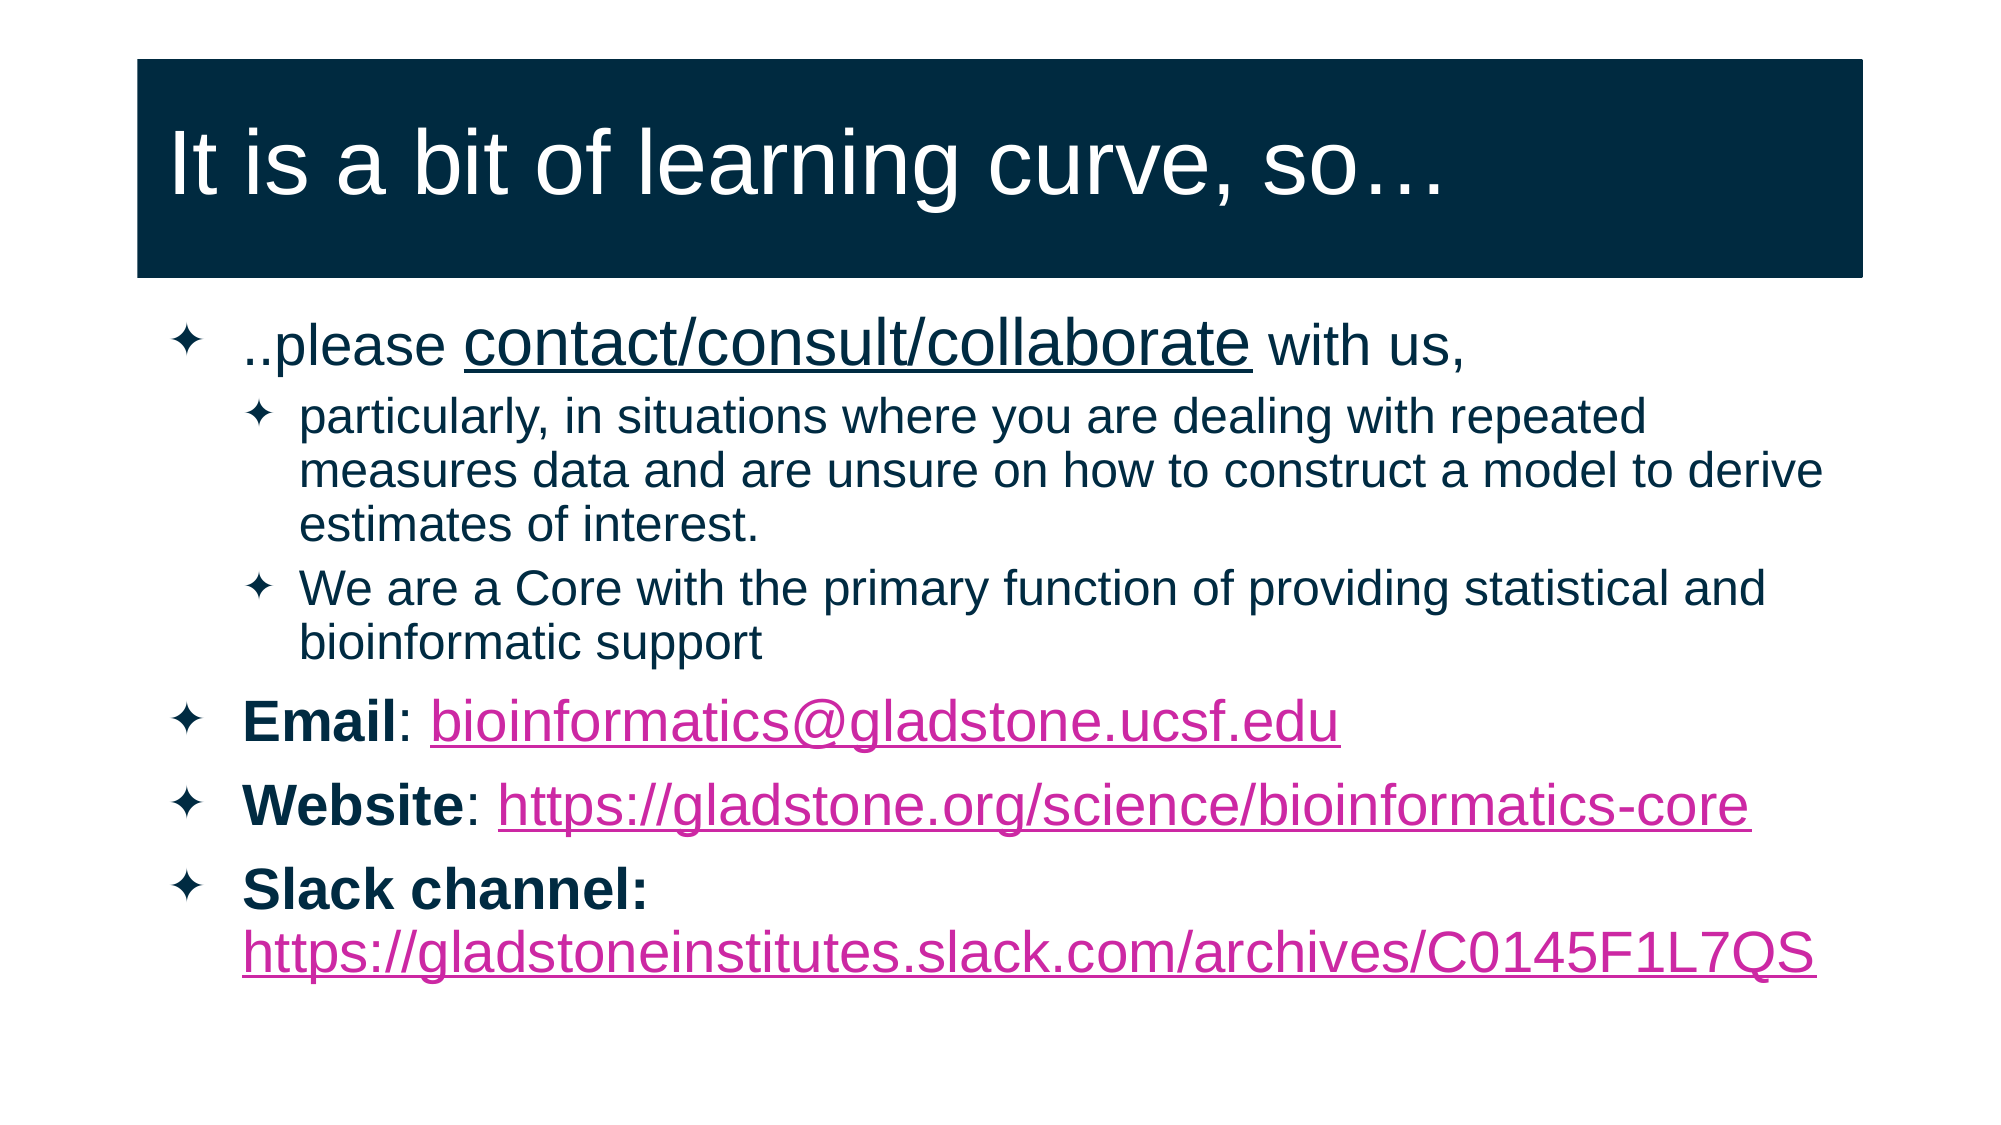

# It is a bit of learning curve, so…
..please contact/consult/collaborate with us,
particularly, in situations where you are dealing with repeated measures data and are unsure on how to construct a model to derive estimates of interest.
We are a Core with the primary function of providing statistical and bioinformatic support
Email: bioinformatics@gladstone.ucsf.edu
Website: https://gladstone.org/science/bioinformatics-core
Slack channel: https://gladstoneinstitutes.slack.com/archives/C0145F1L7QS